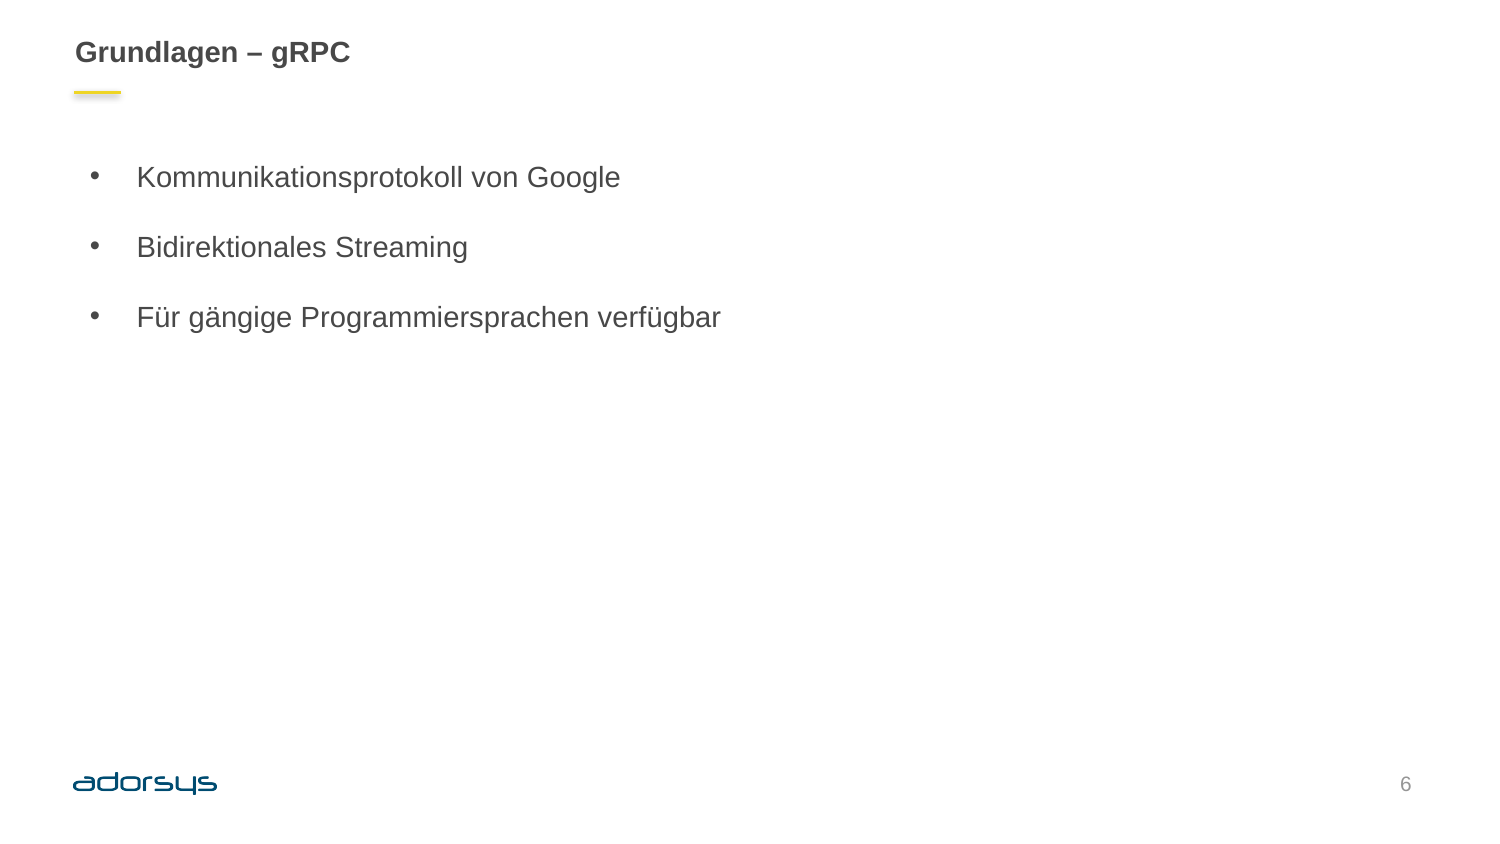

# Grundlagen – gRPC
Kommunikationsprotokoll von Google
Bidirektionales Streaming

Für gängige Programmiersprachen verfügbar